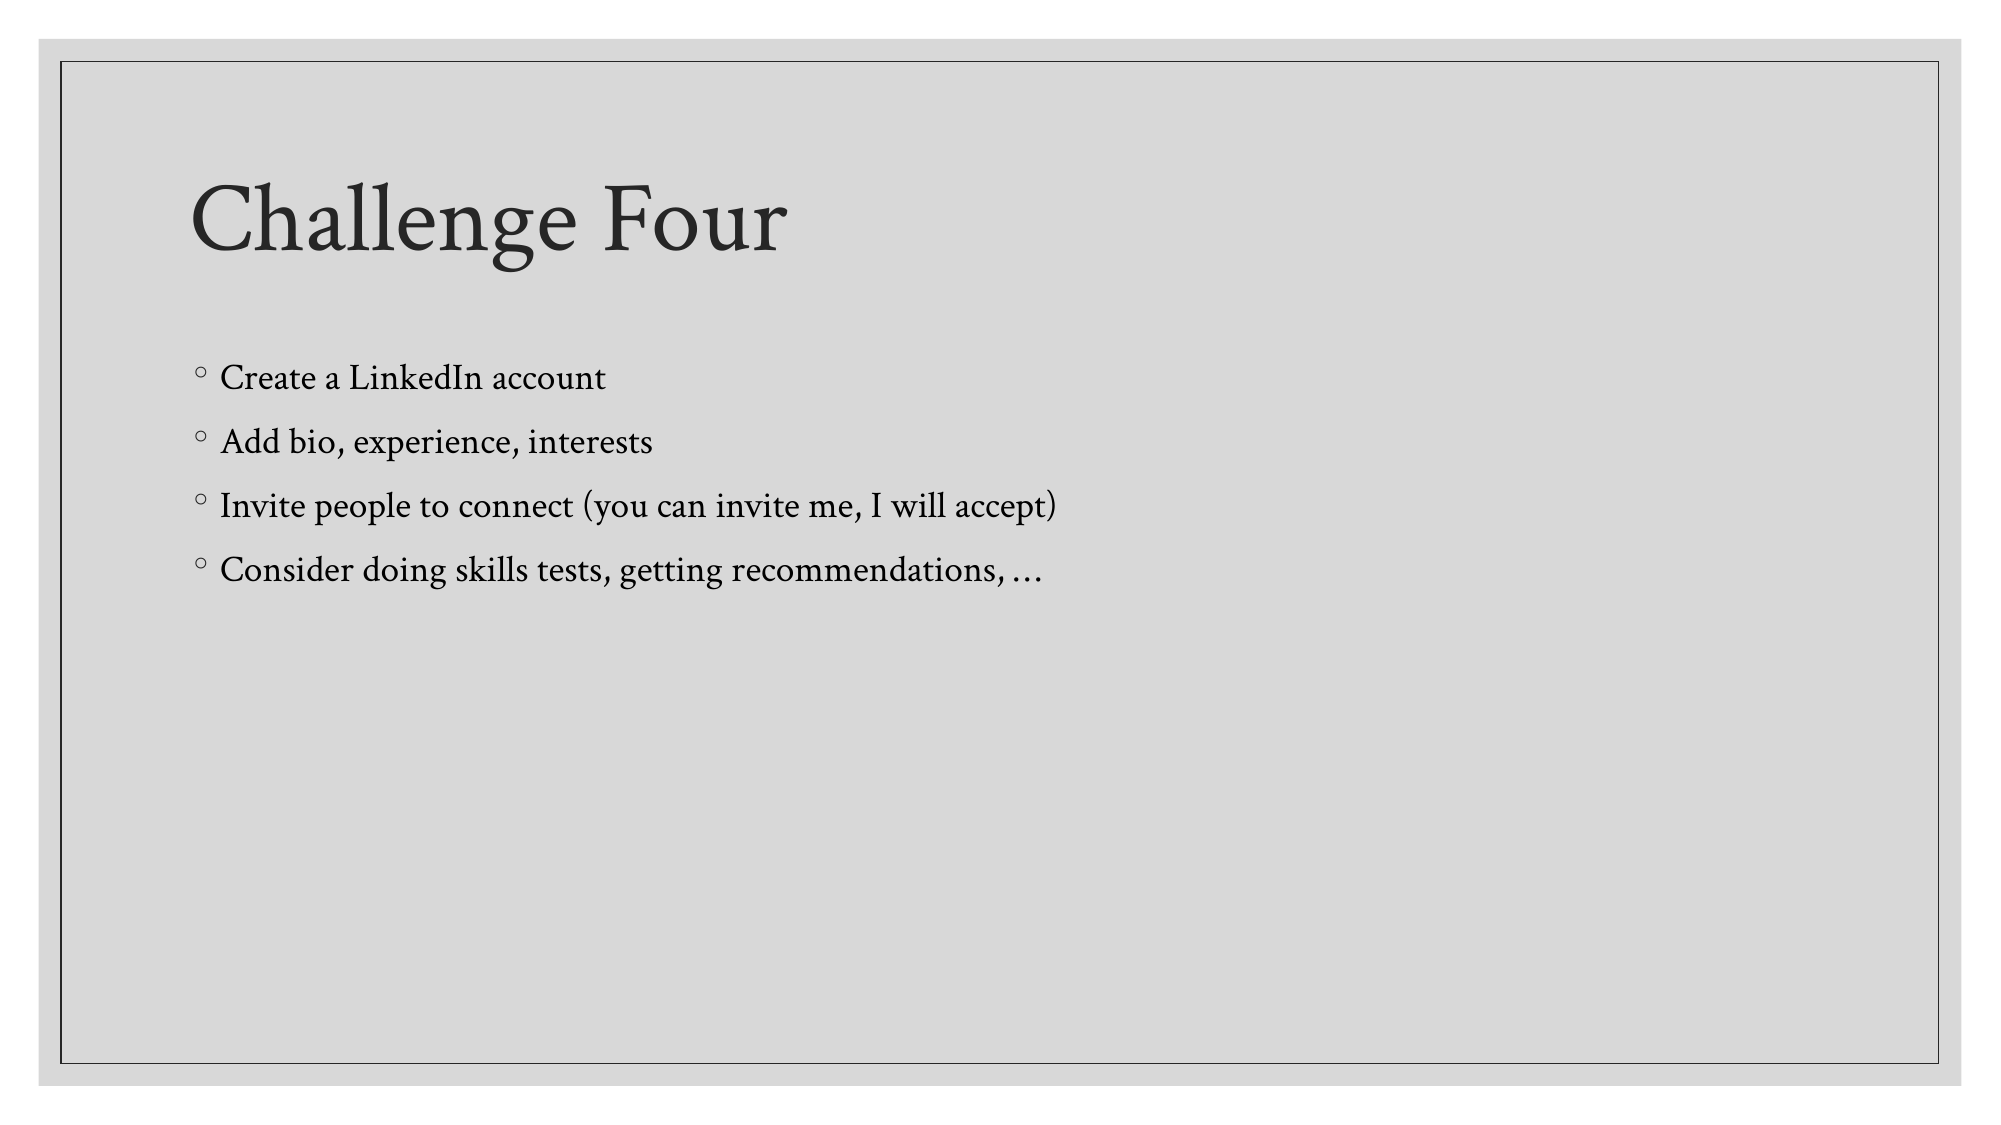

# Challenge Four
Create a LinkedIn account
Add bio, experience, interests
Invite people to connect (you can invite me, I will accept)
Consider doing skills tests, getting recommendations, …